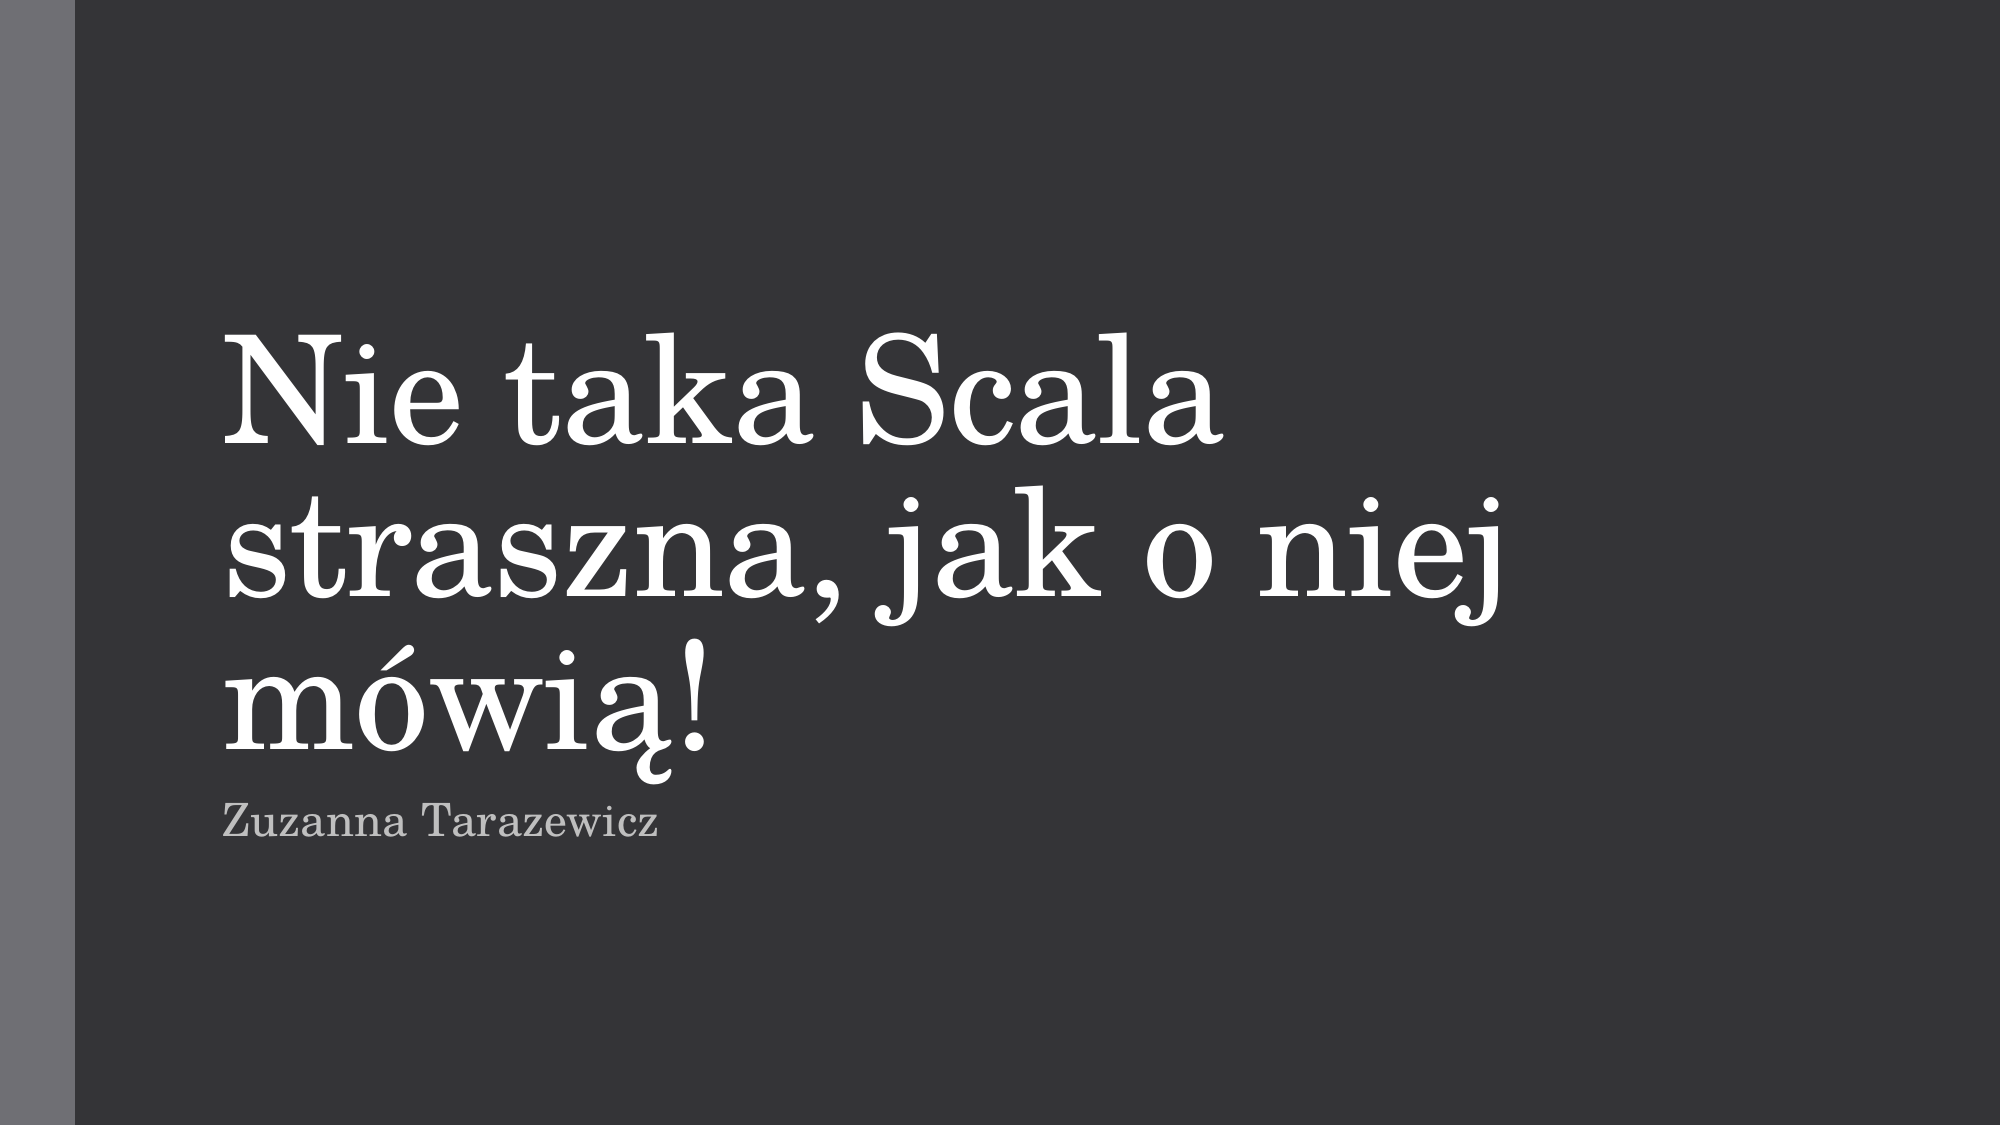

# Nie taka Scala straszna, jak o niej mówią!
Zuzanna Tarazewicz